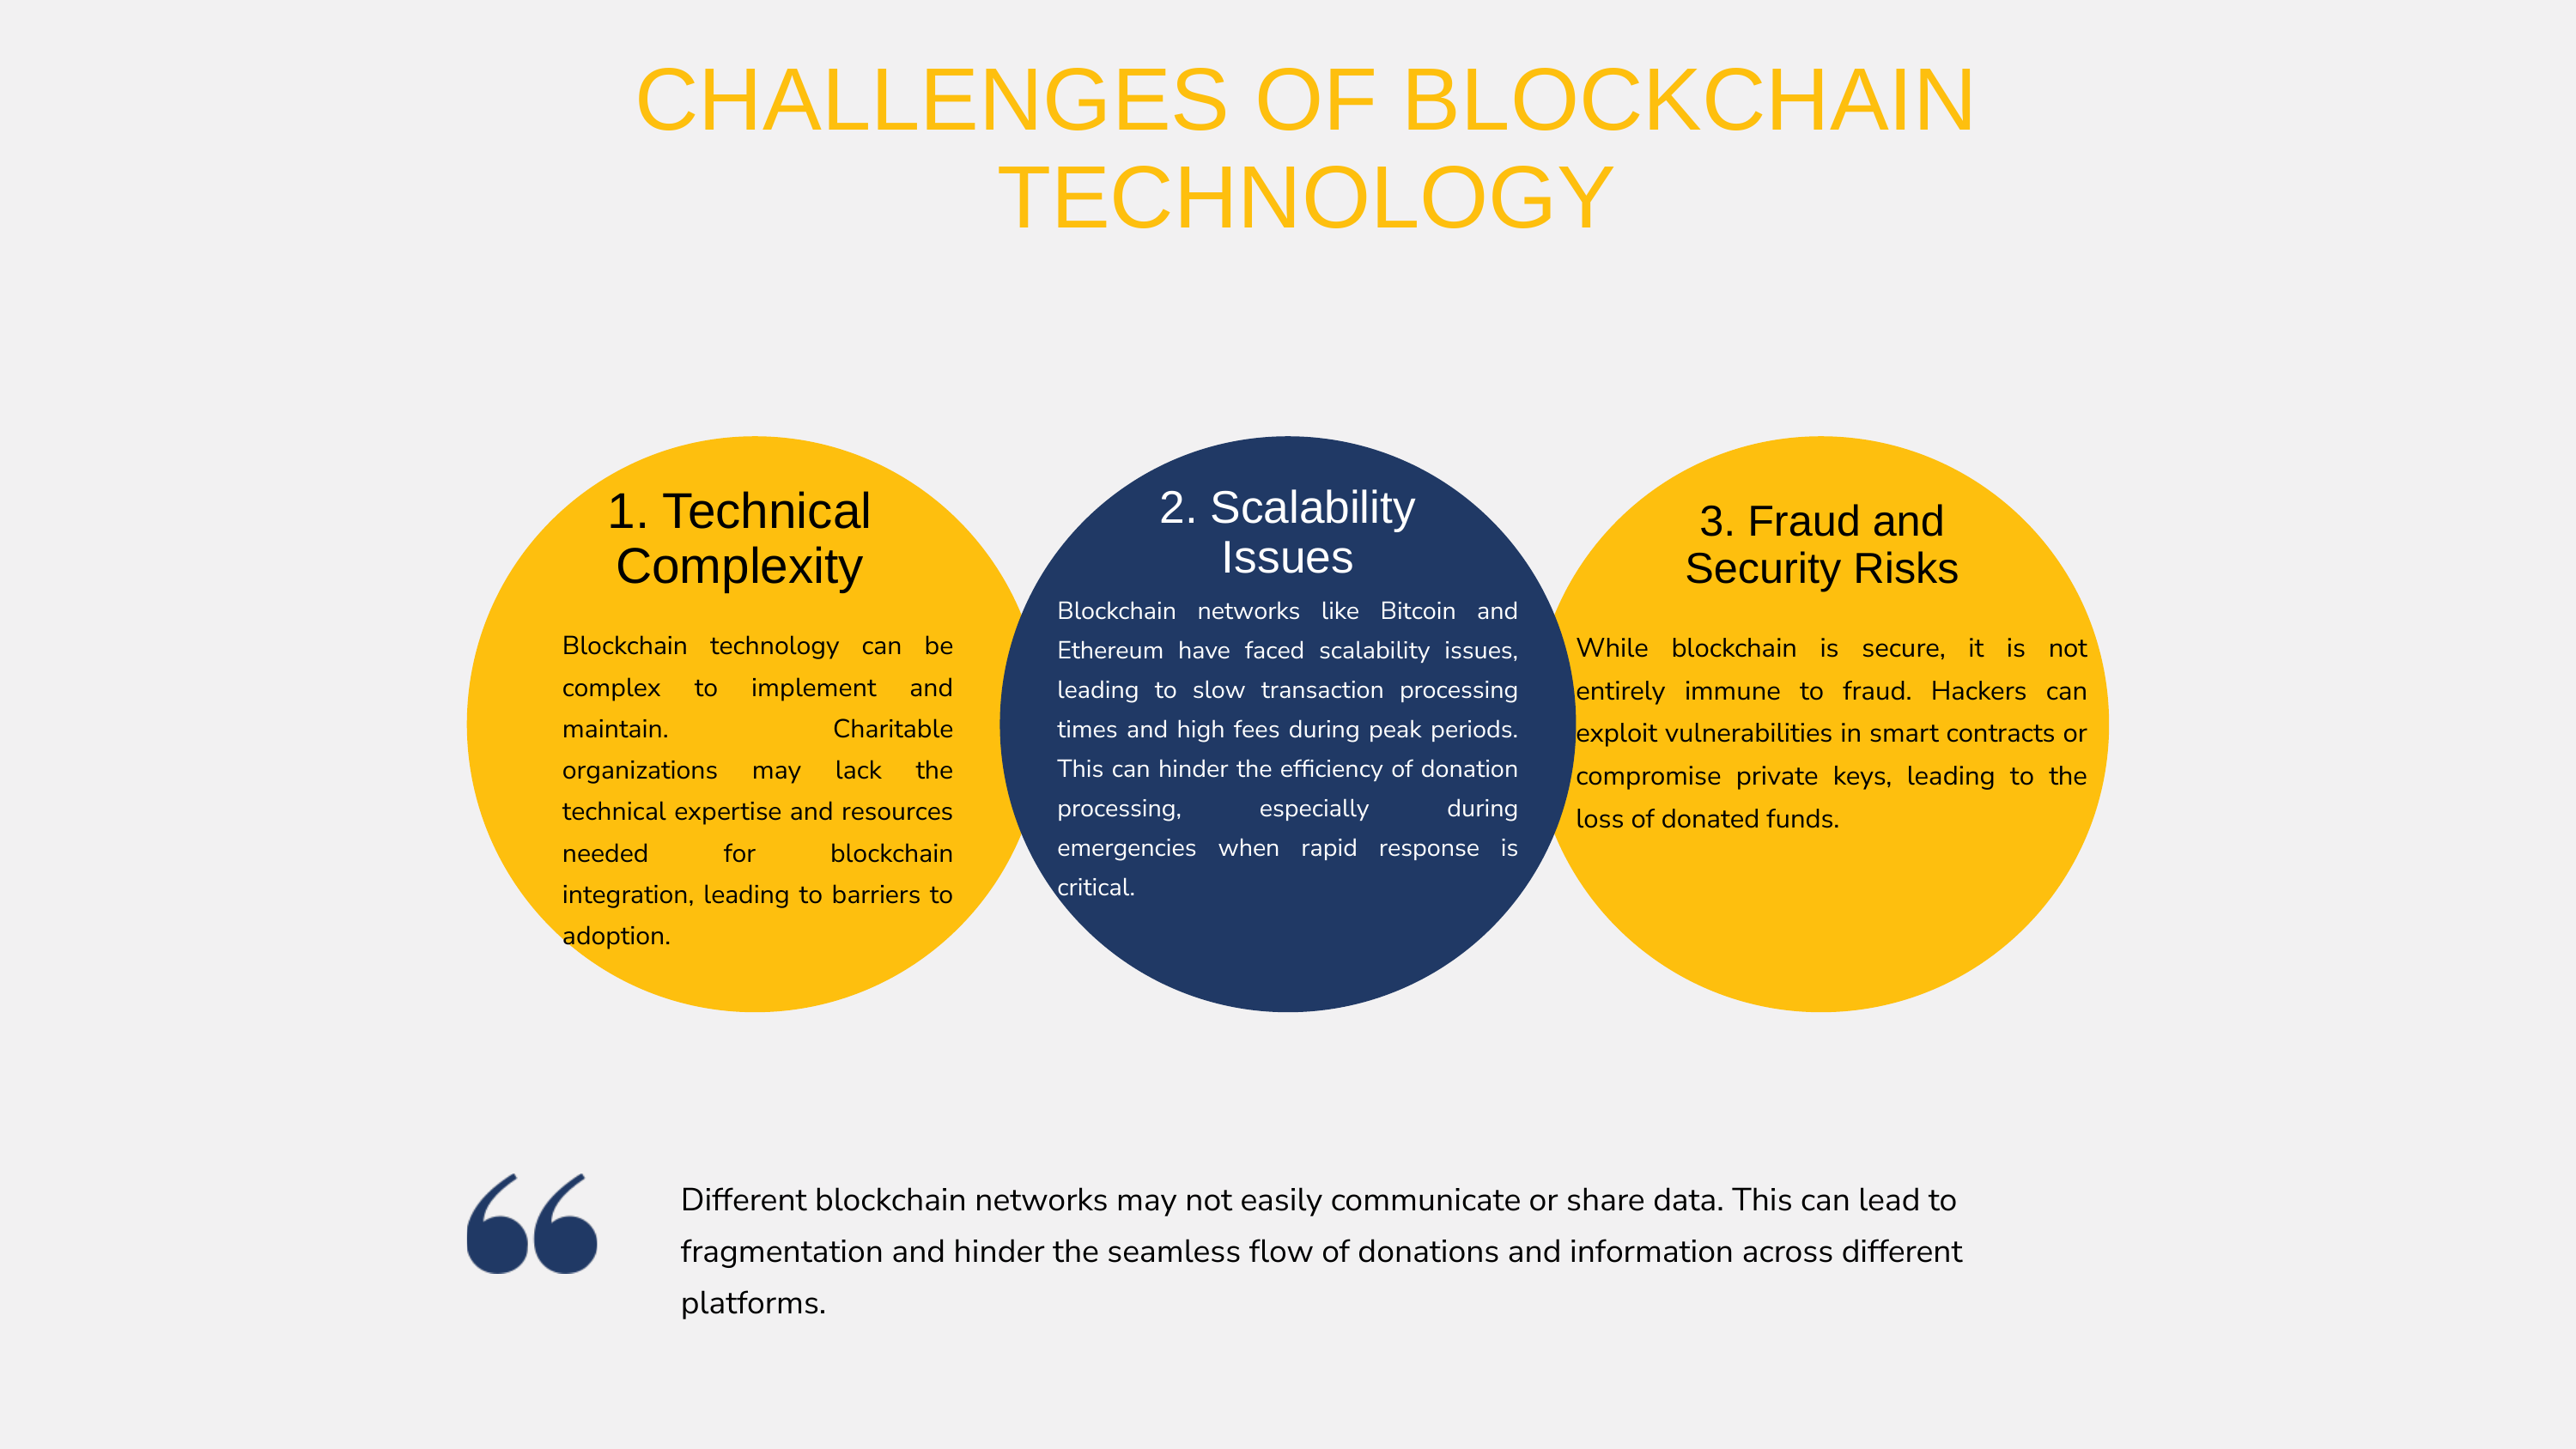

CHALLENGES OF BLOCKCHAIN TECHNOLOGY

2. Scalability Issues
1. Technical Complexity
3. Fraud and Security Risks
Blockchain networks like Bitcoin and Ethereum have faced scalability issues, leading to slow transaction processing times and high fees during peak periods. This can hinder the efficiency of donation processing, especially during emergencies when rapid response is critical.

Blockchain technology can be complex to implement and maintain. Charitable organizations may lack the technical expertise and resources needed for blockchain integration, leading to barriers to adoption.

While blockchain is secure, it is not entirely immune to fraud. Hackers can exploit vulnerabilities in smart contracts or compromise private keys, leading to the loss of donated funds.

Different blockchain networks may not easily communicate or share data. This can lead to fragmentation and hinder the seamless flow of donations and information across different platforms.